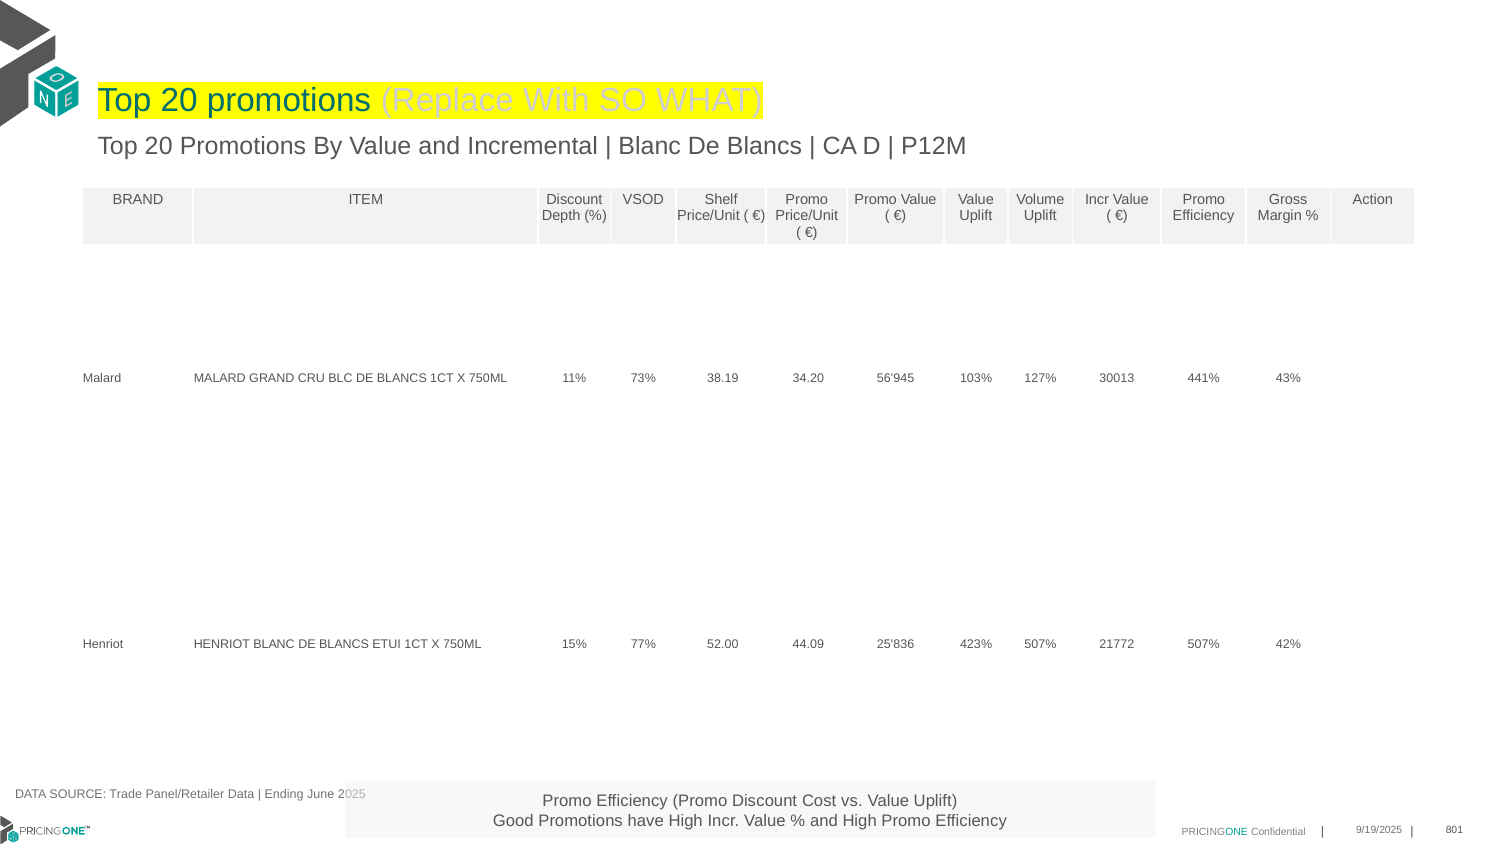

# Top 20 promotions (Replace With SO WHAT)
Top 20 Promotions By Value and Incremental | Blanc De Blancs | CA D | P12M
| BRAND | ITEM | Discount Depth (%) | VSOD | Shelf Price/Unit ( €) | Promo Price/Unit ( €) | Promo Value ( €) | Value Uplift | Volume Uplift | Incr Value ( €) | Promo Efficiency | Gross Margin % | Action |
| --- | --- | --- | --- | --- | --- | --- | --- | --- | --- | --- | --- | --- |
| Malard | MALARD GRAND CRU BLC DE BLANCS 1CT X 750ML | 11% | 73% | 38.19 | 34.20 | 56'945 | 103% | 127% | 30013 | 441% | 43% |  |
| Henriot | HENRIOT BLANC DE BLANCS ETUI 1CT X 750ML | 15% | 77% | 52.00 | 44.09 | 25'836 | 423% | 507% | 21772 | 507% | 42% |  |
DATA SOURCE: Trade Panel/Retailer Data | Ending June 2025
Promo Efficiency (Promo Discount Cost vs. Value Uplift)
Good Promotions have High Incr. Value % and High Promo Efficiency

9/19/2025
801